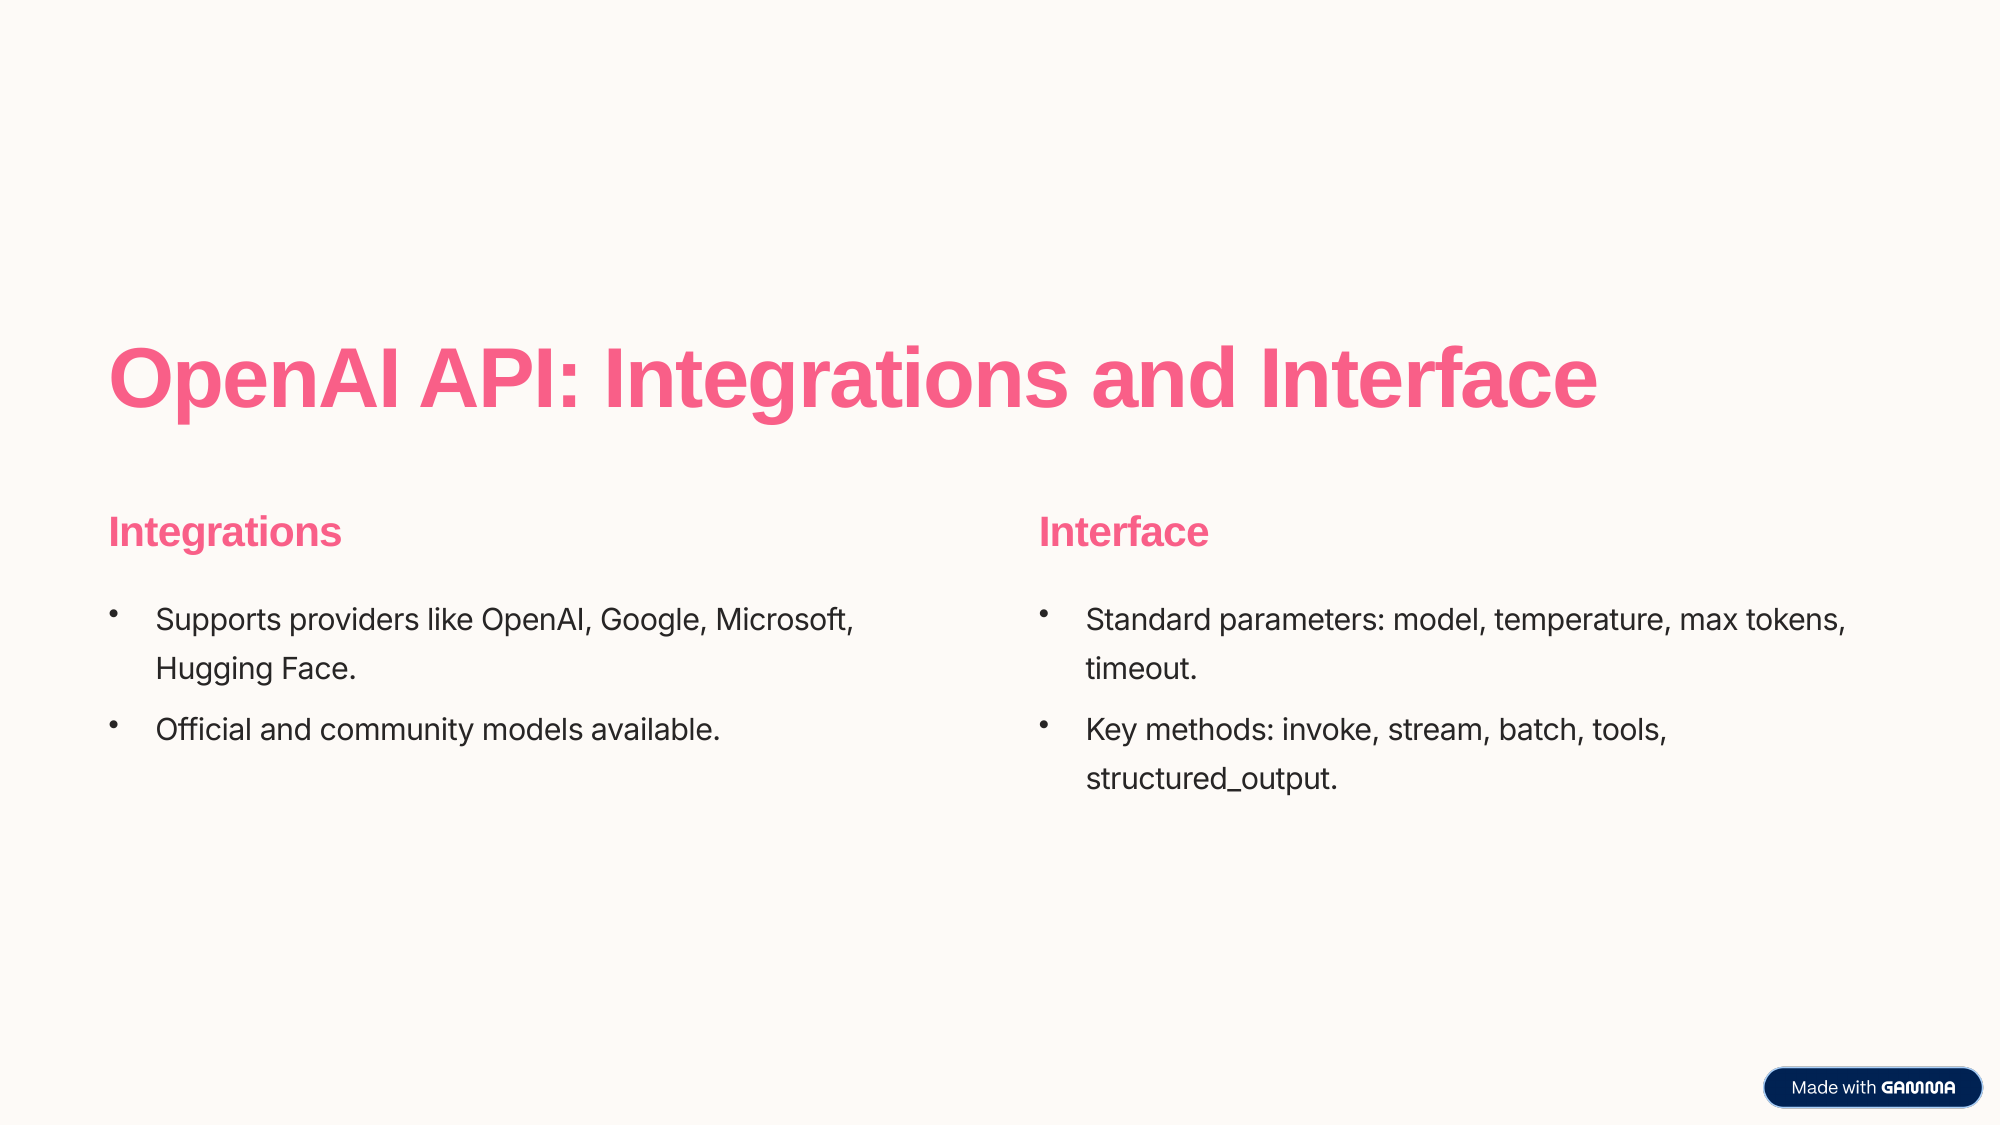

OpenAI API: Integrations and Interface
Integrations
Interface
Supports providers like OpenAI, Google, Microsoft, Hugging Face.
Standard parameters: model, temperature, max tokens, timeout.
Official and community models available.
Key methods: invoke, stream, batch, tools, structured_output.